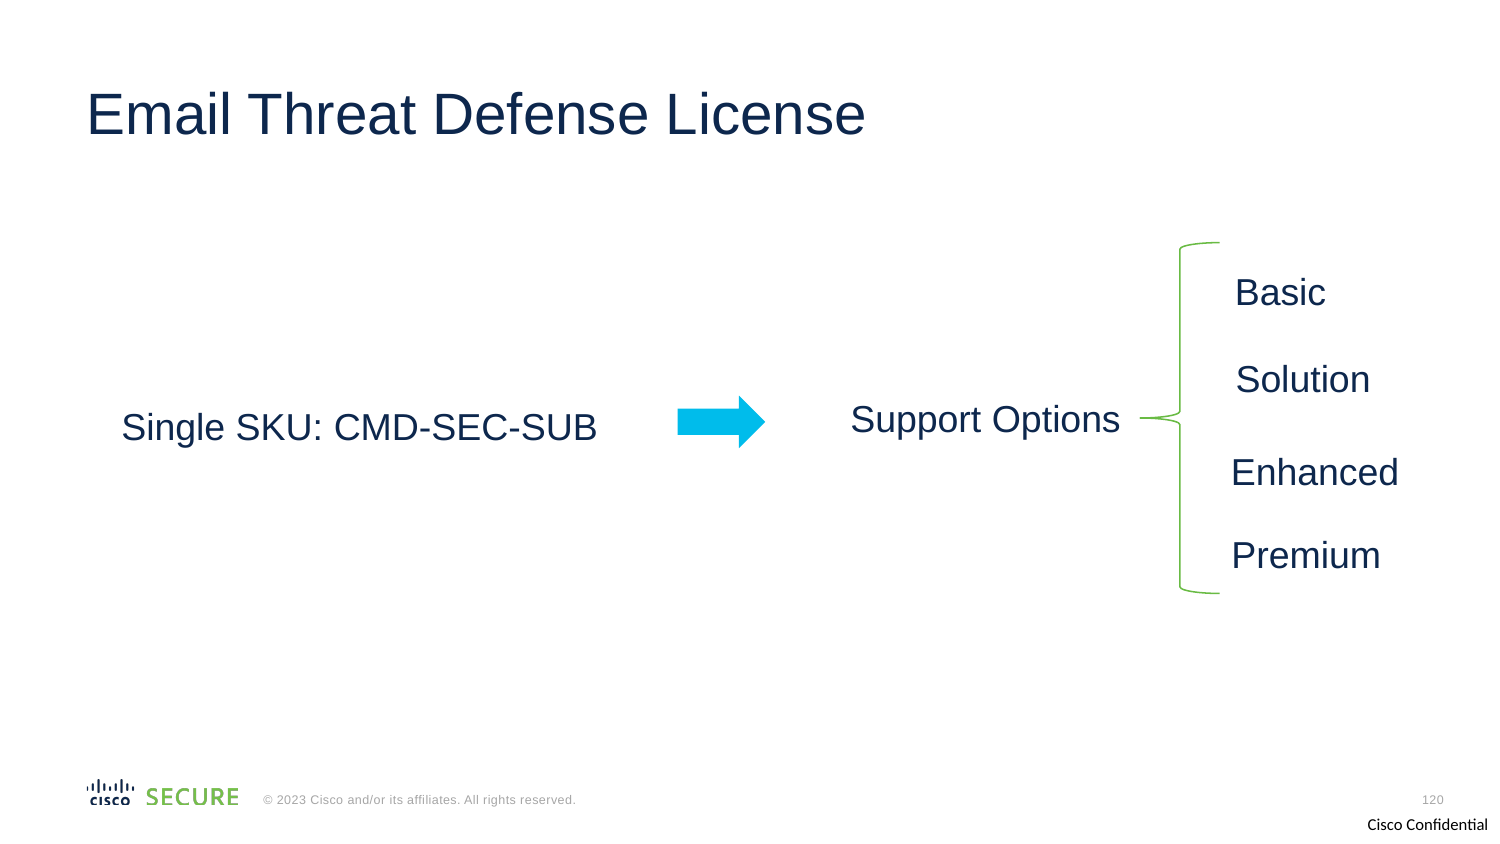

# Email Threat Defense License

Basic
Solution
Support Options
Single SKU: CMD-SEC-SUB

Enhanced
Premium